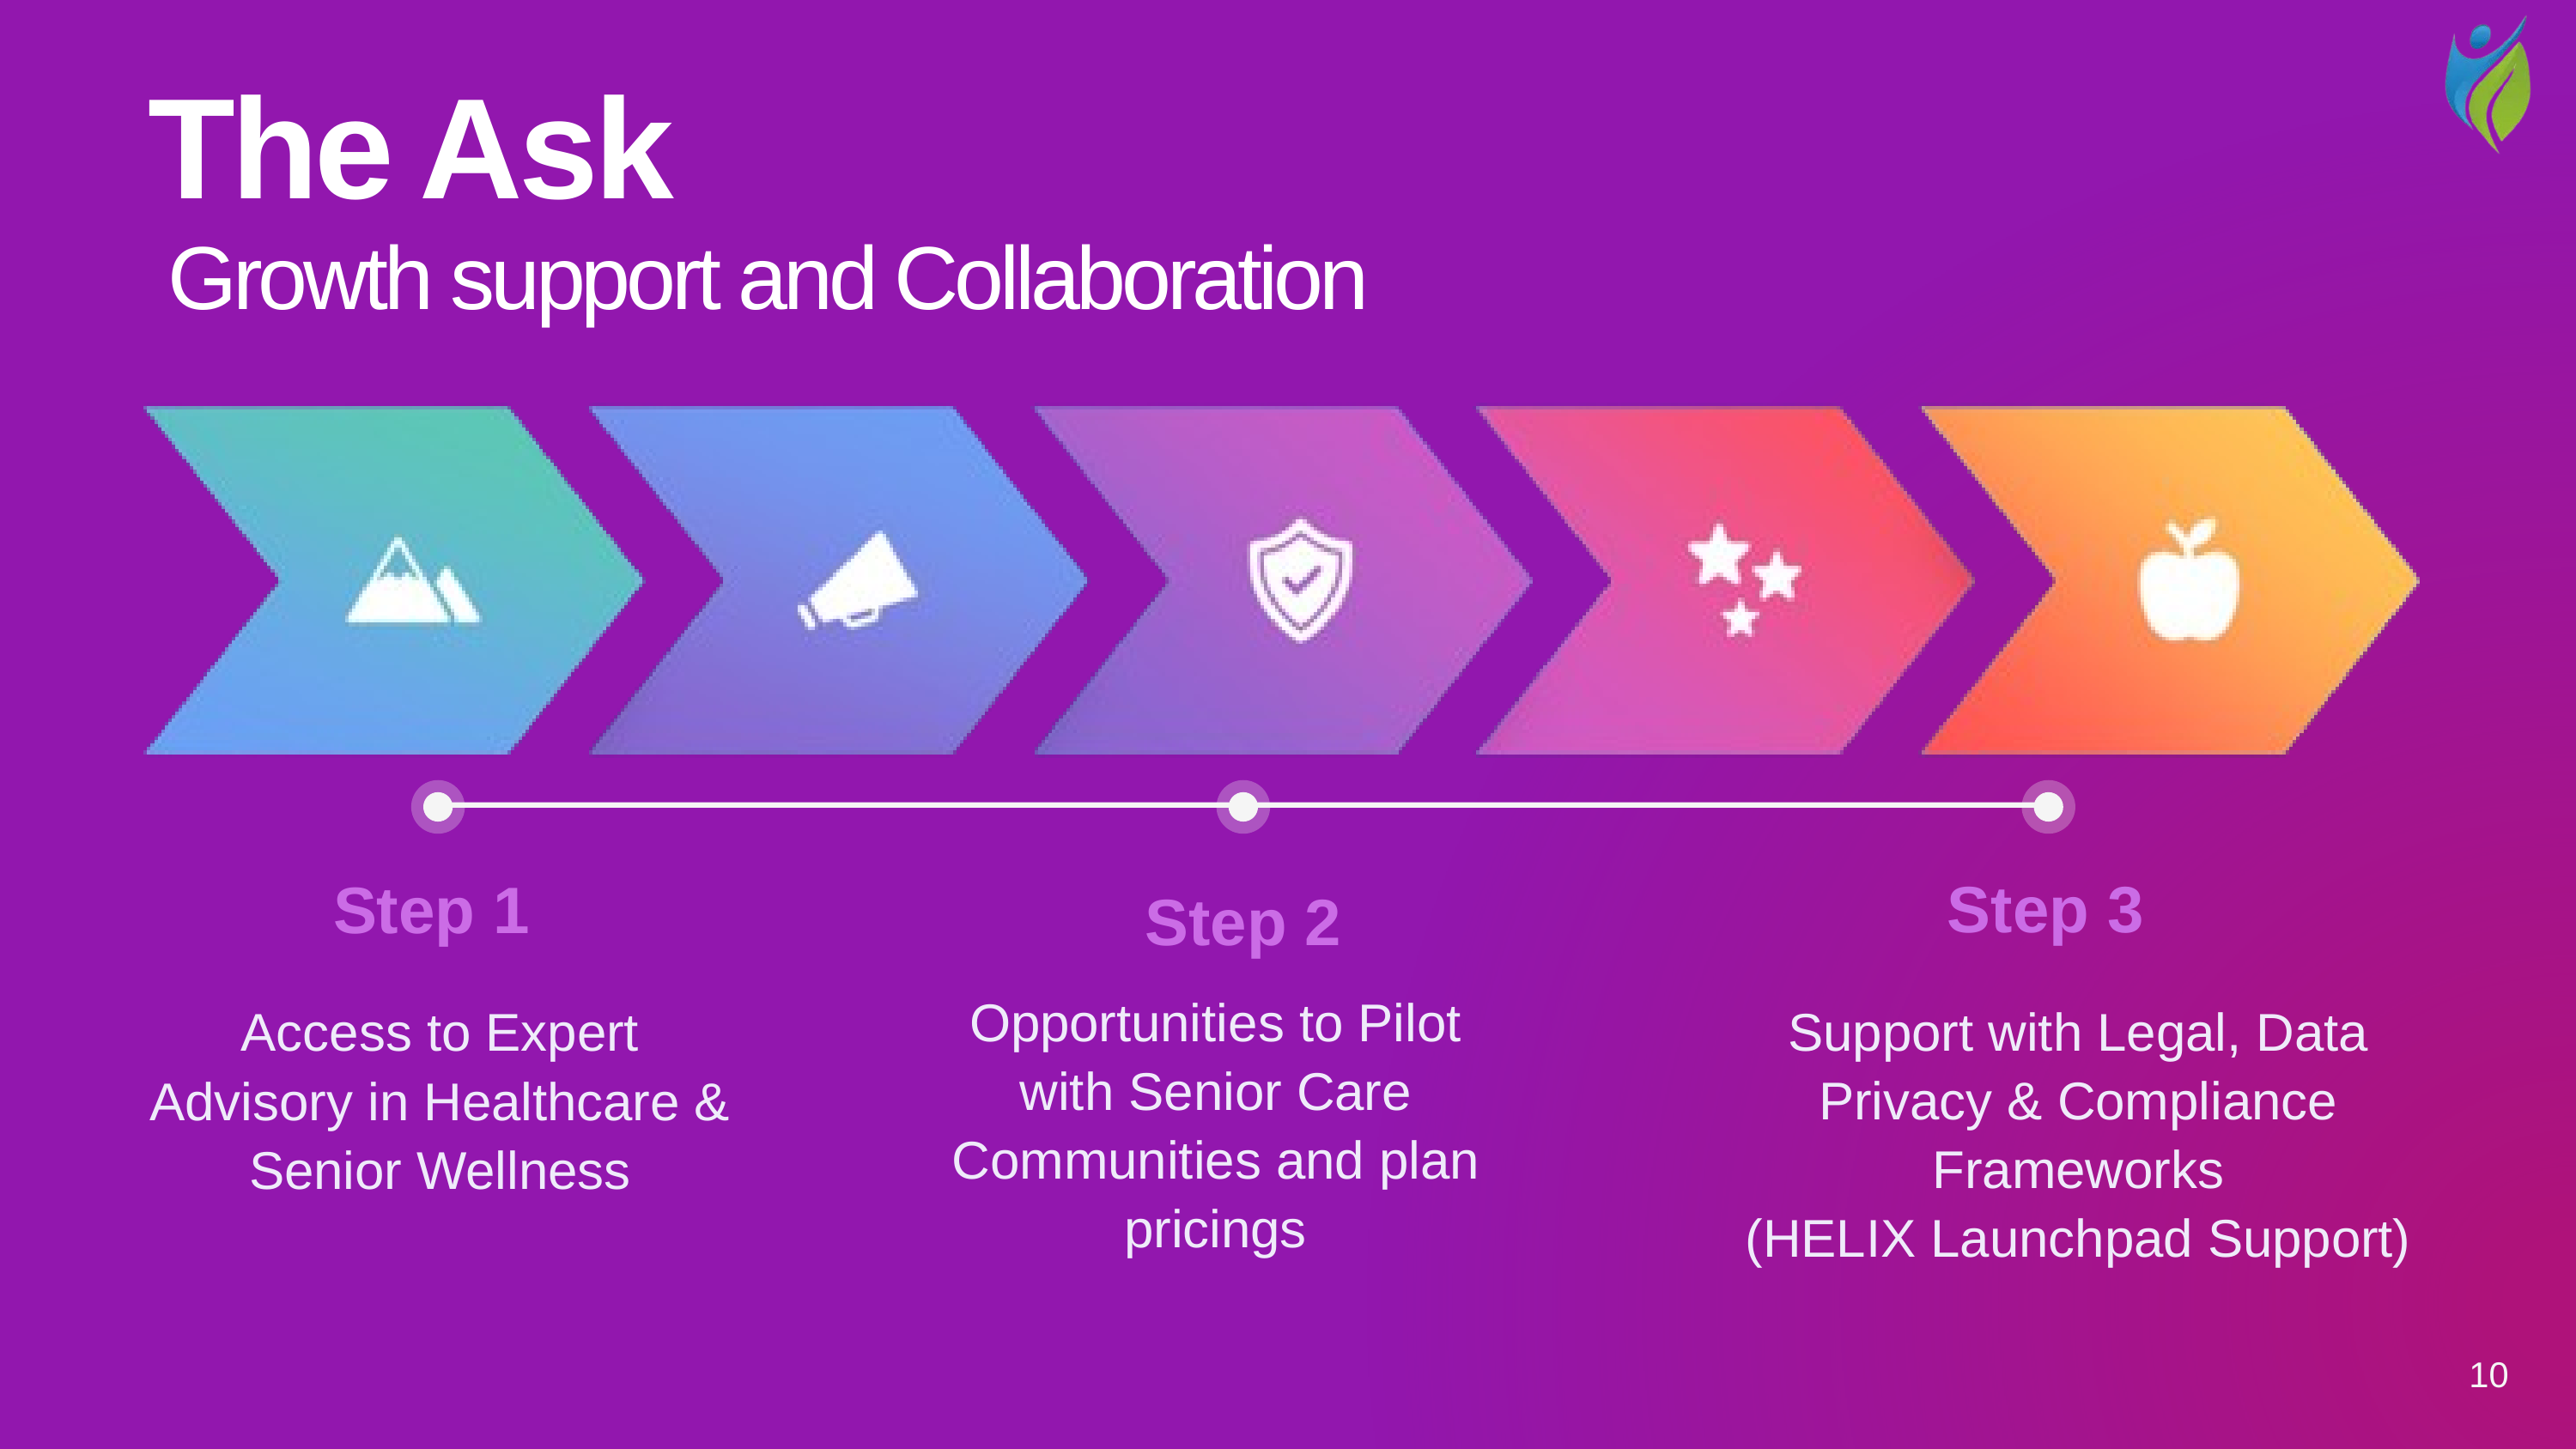

The Ask

Growth support and Collaboration

Step 1
Step 3
Step 2
Opportunities to Pilot with Senior Care Communities and plan pricings
Support with Legal, Data Privacy & Compliance Frameworks
(HELIX Launchpad Support)
Access to Expert Advisory in Healthcare & Senior Wellness
10